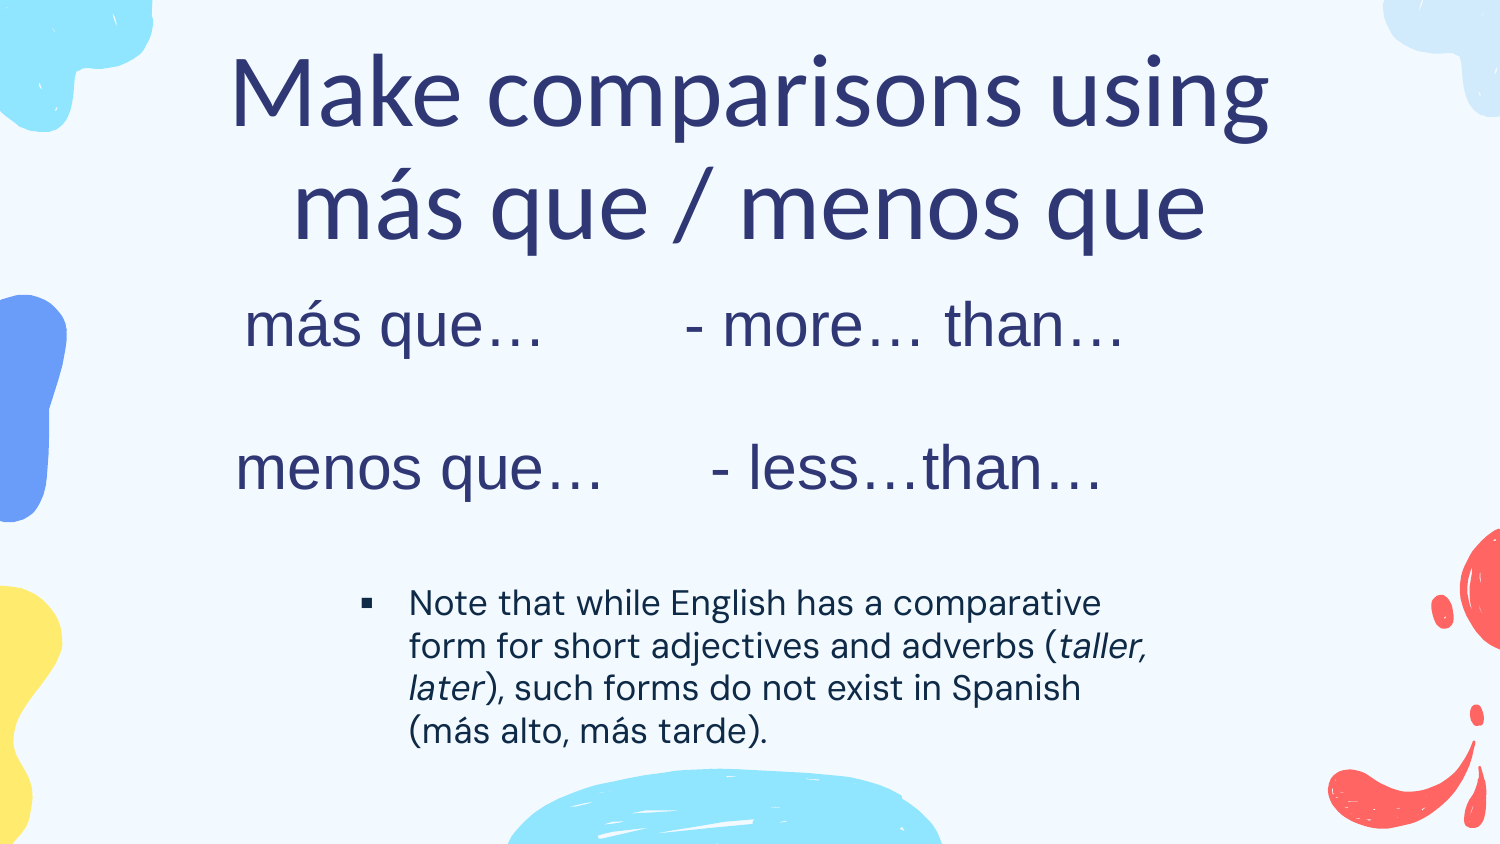

# Make comparisons using más que / menos que
más que…        - more… than…
menos que…      - less…than…
Note that while English has a comparative form for short adjectives and adverbs (taller, later), such forms do not exist in Spanish (más alto, más tarde).